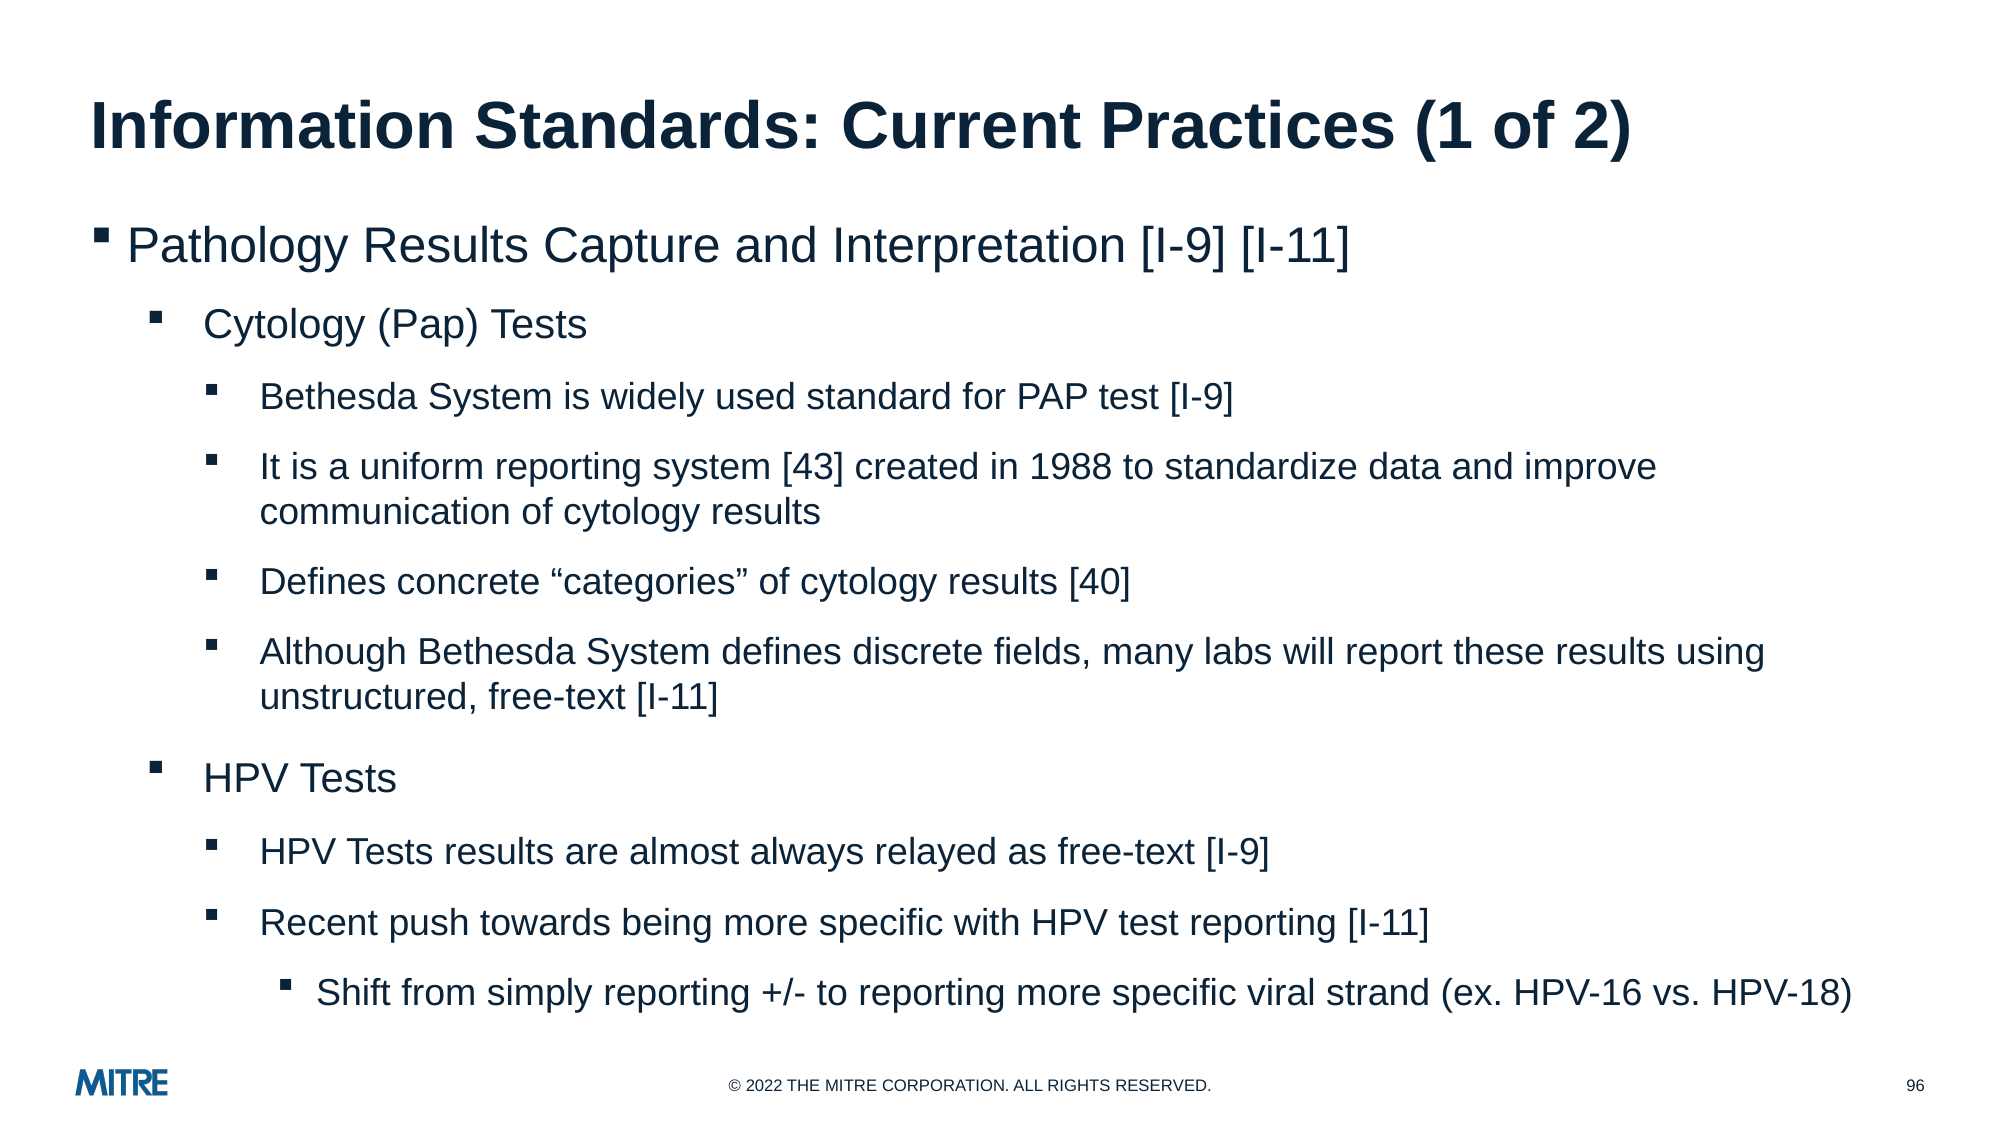

# Information Standards: Current Practices (1 of 2)
Pathology Results Capture and Interpretation [I-9] [I-11]
Cytology (Pap) Tests
Bethesda System is widely used standard for PAP test [I-9]
It is a uniform reporting system [43] created in 1988 to standardize data and improve communication of cytology results
Defines concrete “categories” of cytology results [40]
Although Bethesda System defines discrete fields, many labs will report these results using unstructured, free-text [I-11]
HPV Tests
HPV Tests results are almost always relayed as free-text [I-9]
Recent push towards being more specific with HPV test reporting [I-11]
Shift from simply reporting +/- to reporting more specific viral strand (ex. HPV-16 vs. HPV-18)
96